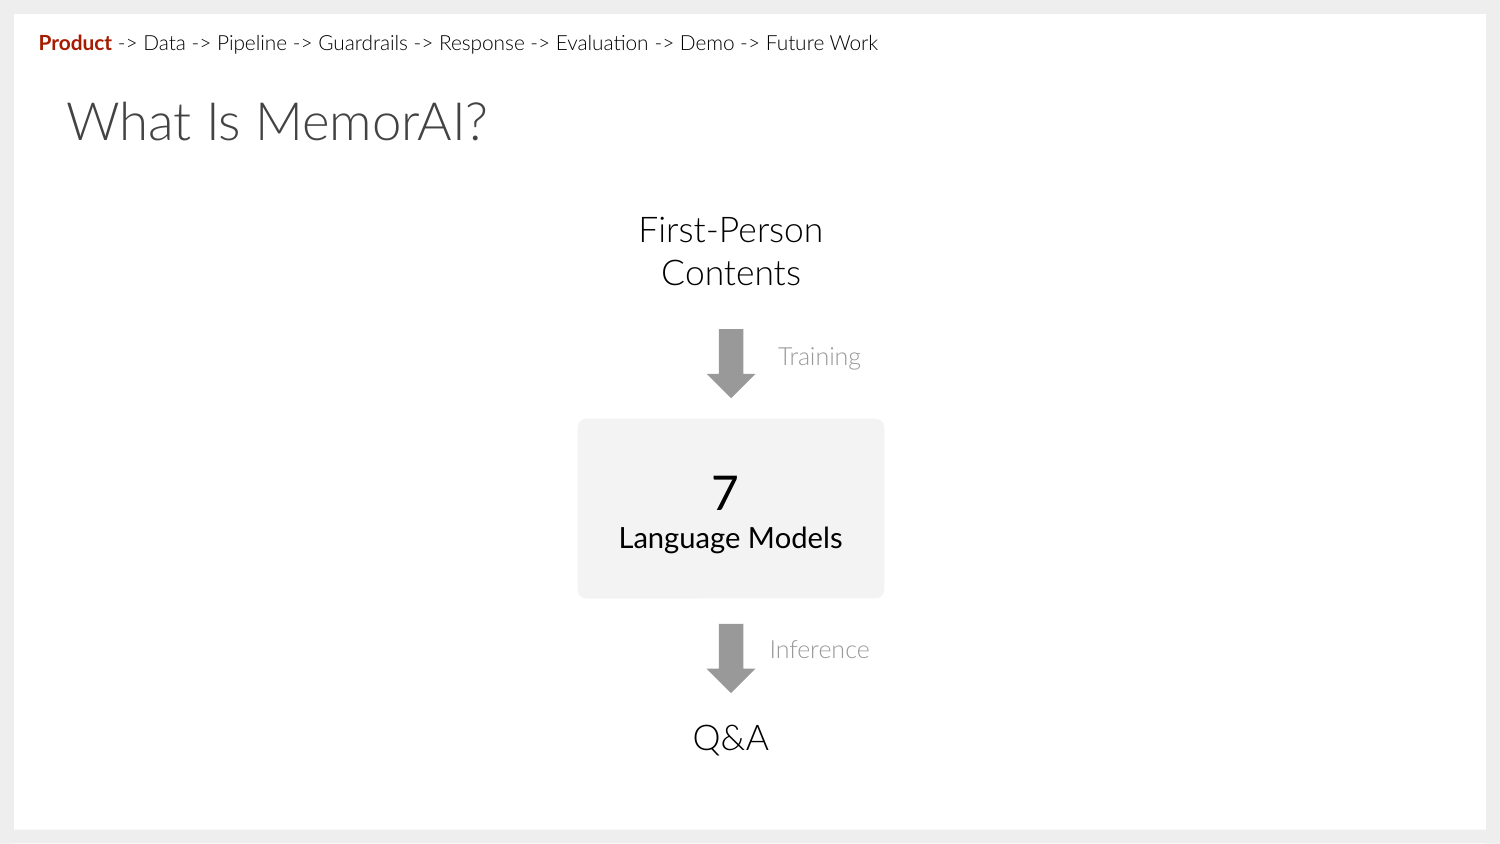

Product -> Data -> Pipeline -> Guardrails -> Response -> Evaluation -> Demo -> Future Work
# What Is MemorAI?
First-Person Contents
Training

7
Language Models
Inference

Q&A